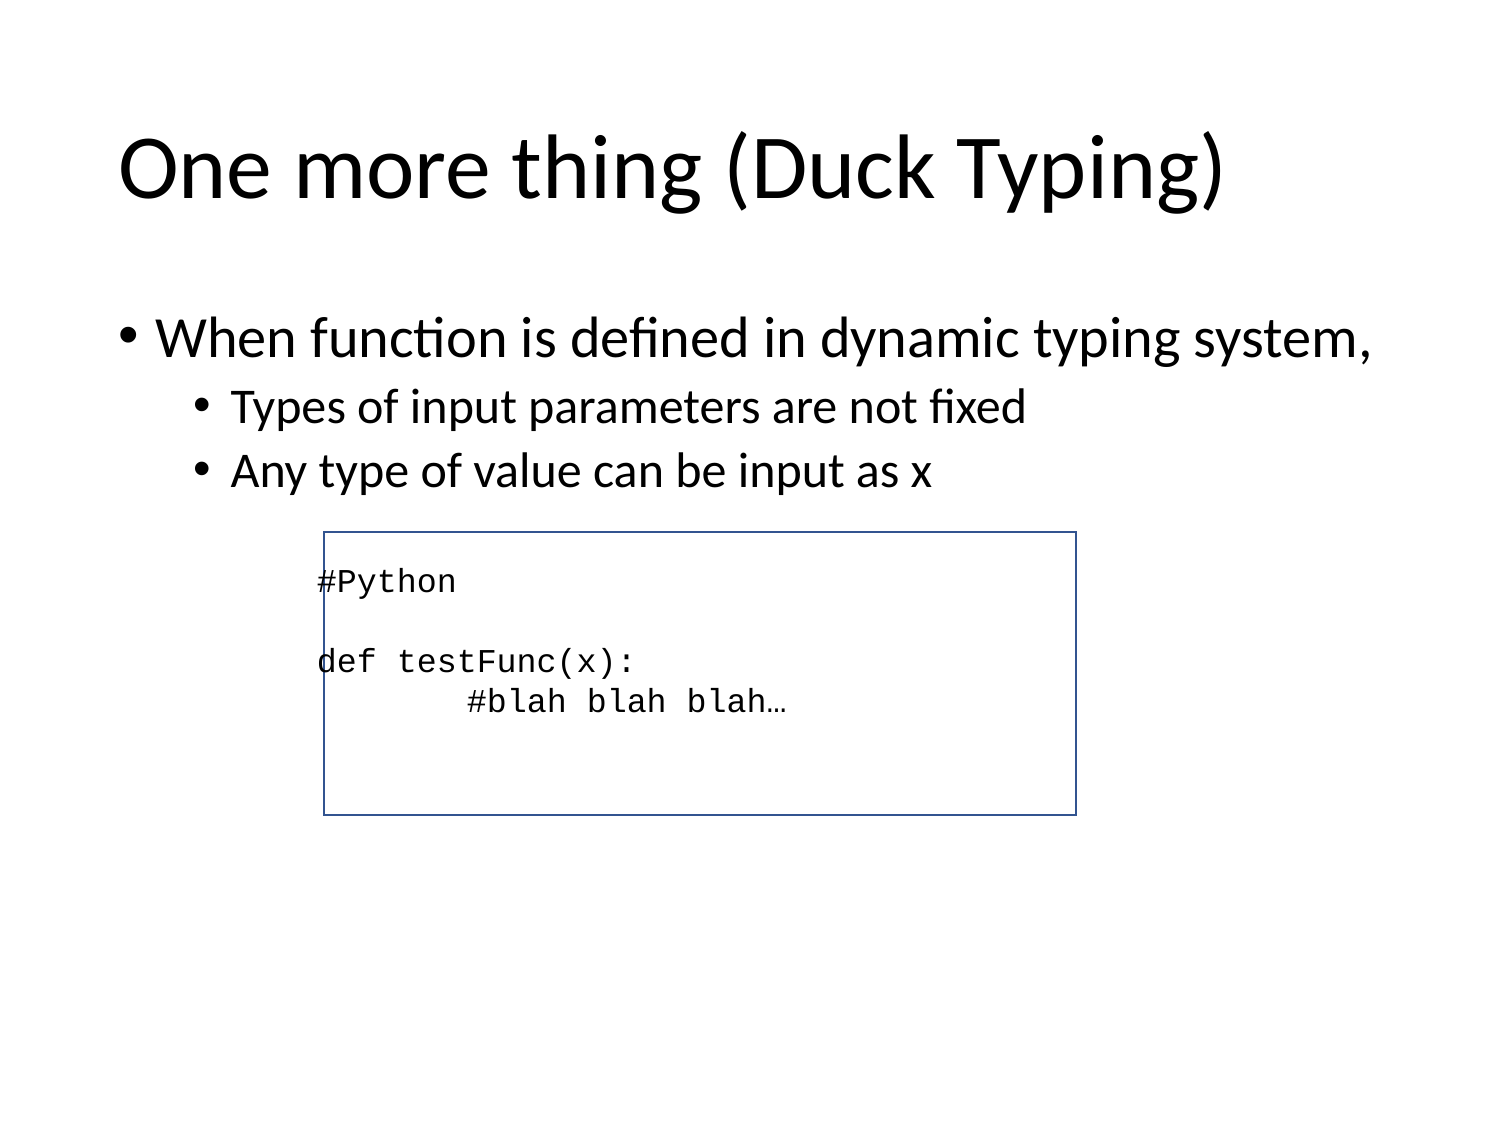

# One more thing (Duck Typing)
When function is defined in dynamic typing system,
Types of input parameters are not fixed
Any type of value can be input as x

#Python

def testFunc(x):
	#blah blah blah…